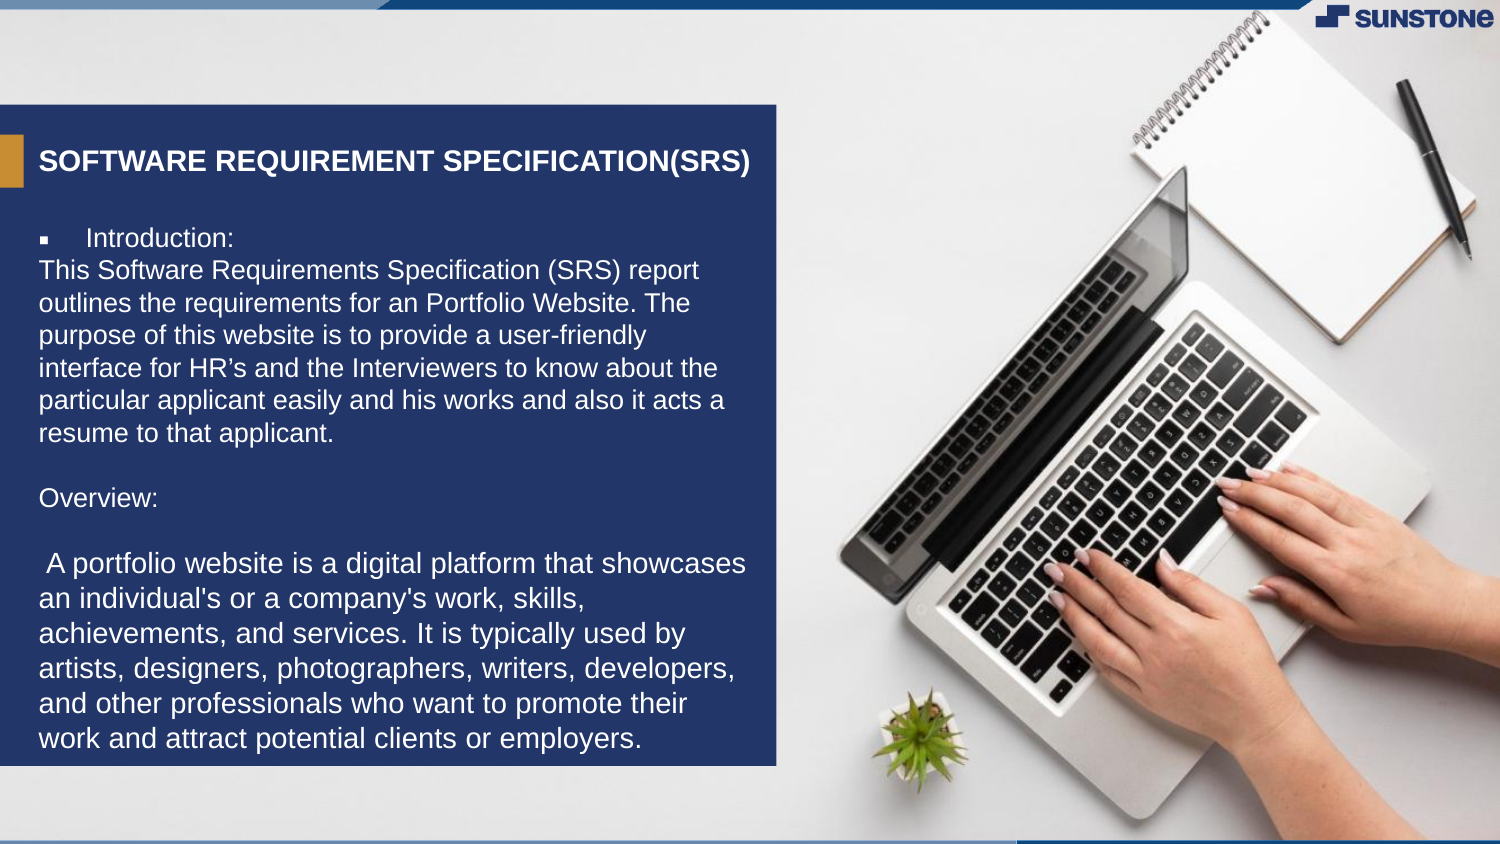

# SOFTWARE REQUIREMENT SPECIFICATION(SRS)
Introduction:
This Software Requirements Specification (SRS) report outlines the requirements for an Portfolio Website. The purpose of this website is to provide a user-friendly interface for HR’s and the Interviewers to know about the particular applicant easily and his works and also it acts a resume to that applicant.

Overview:

 A portfolio website is a digital platform that showcases an individual's or a company's work, skills, achievements, and services. It is typically used by artists, designers, photographers, writers, developers, and other professionals who want to promote their work and attract potential clients or employers.